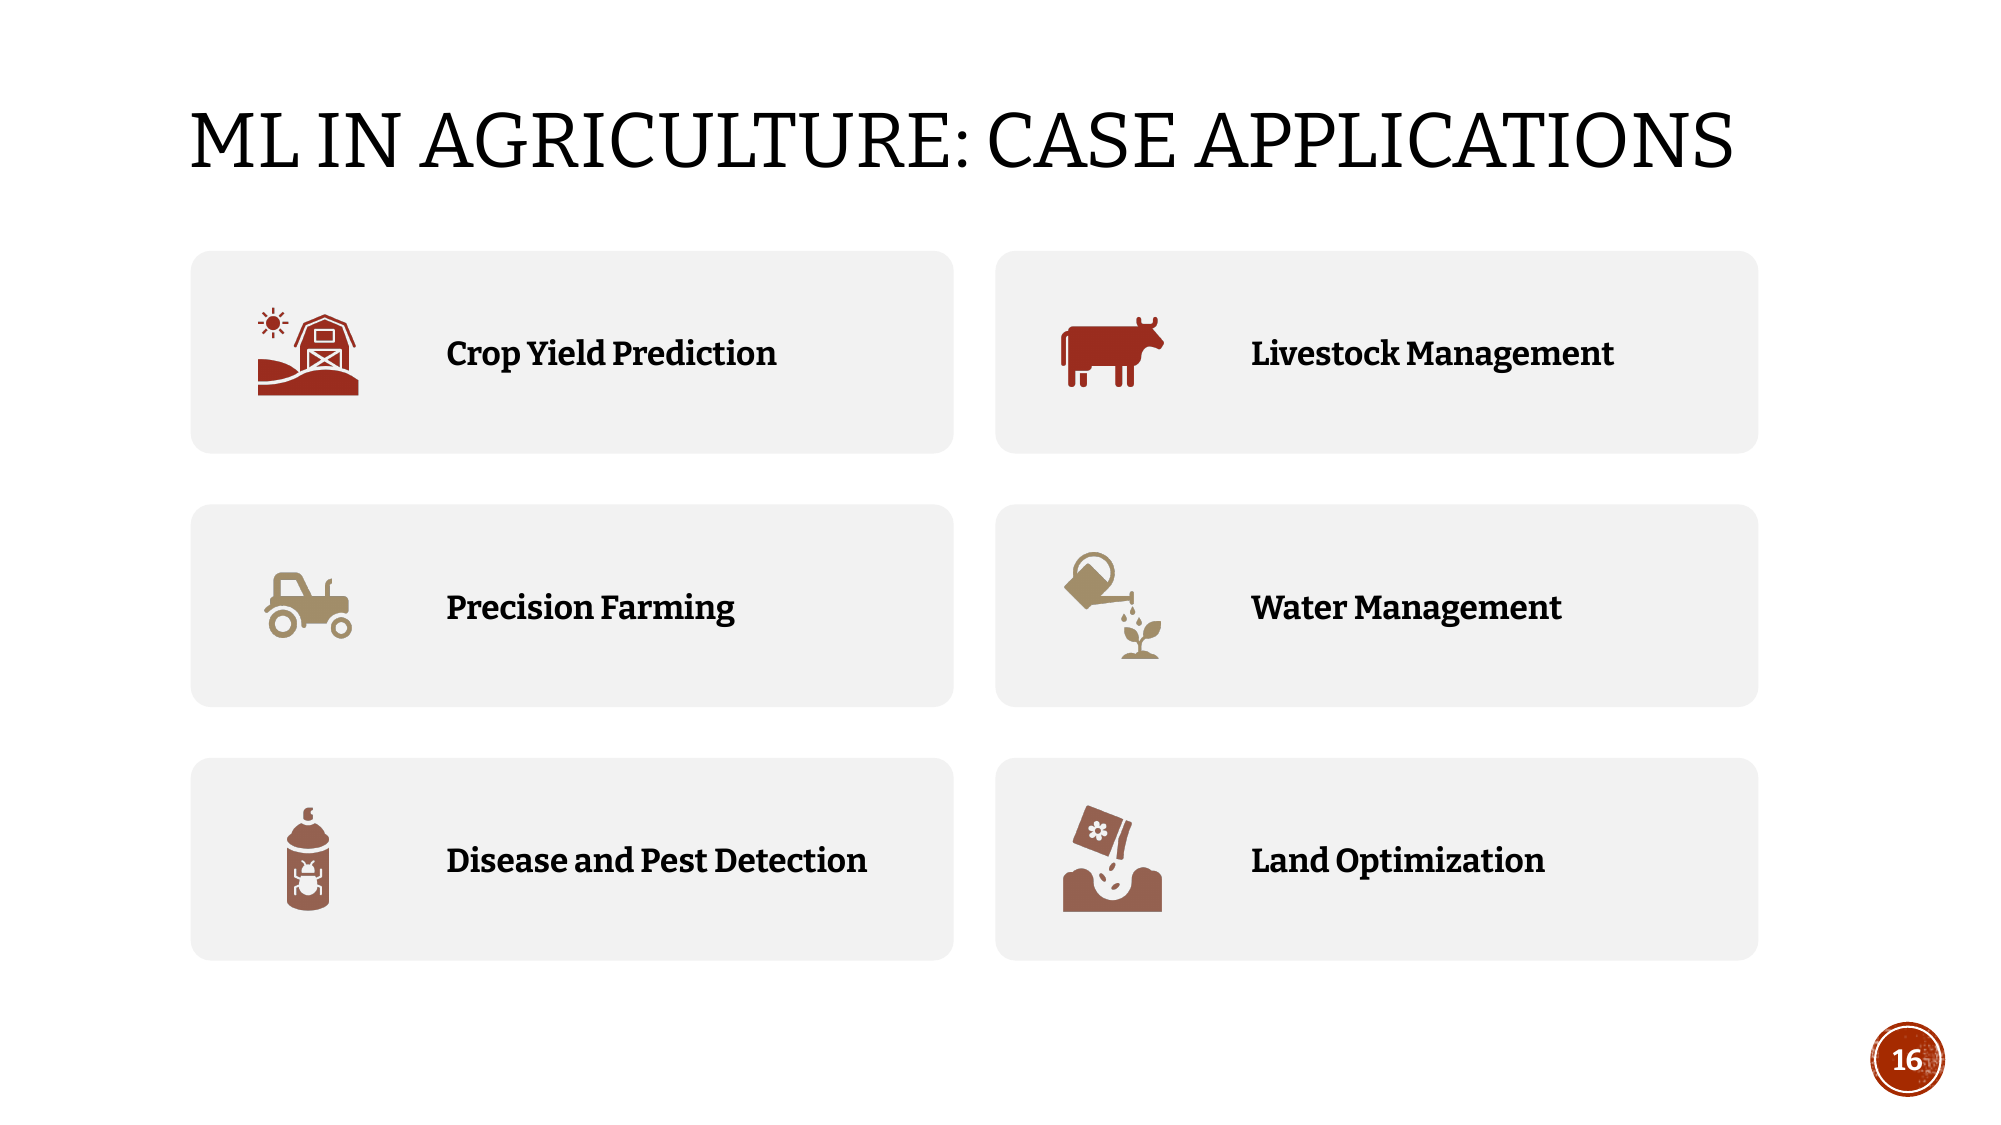

ML IN AGRICULTURE: CASE APPLICATIONS
Crop Yield Prediction
Precision Farming
Disease and Pest Detection
Livestock Management
Water Management
Land Optimization
16